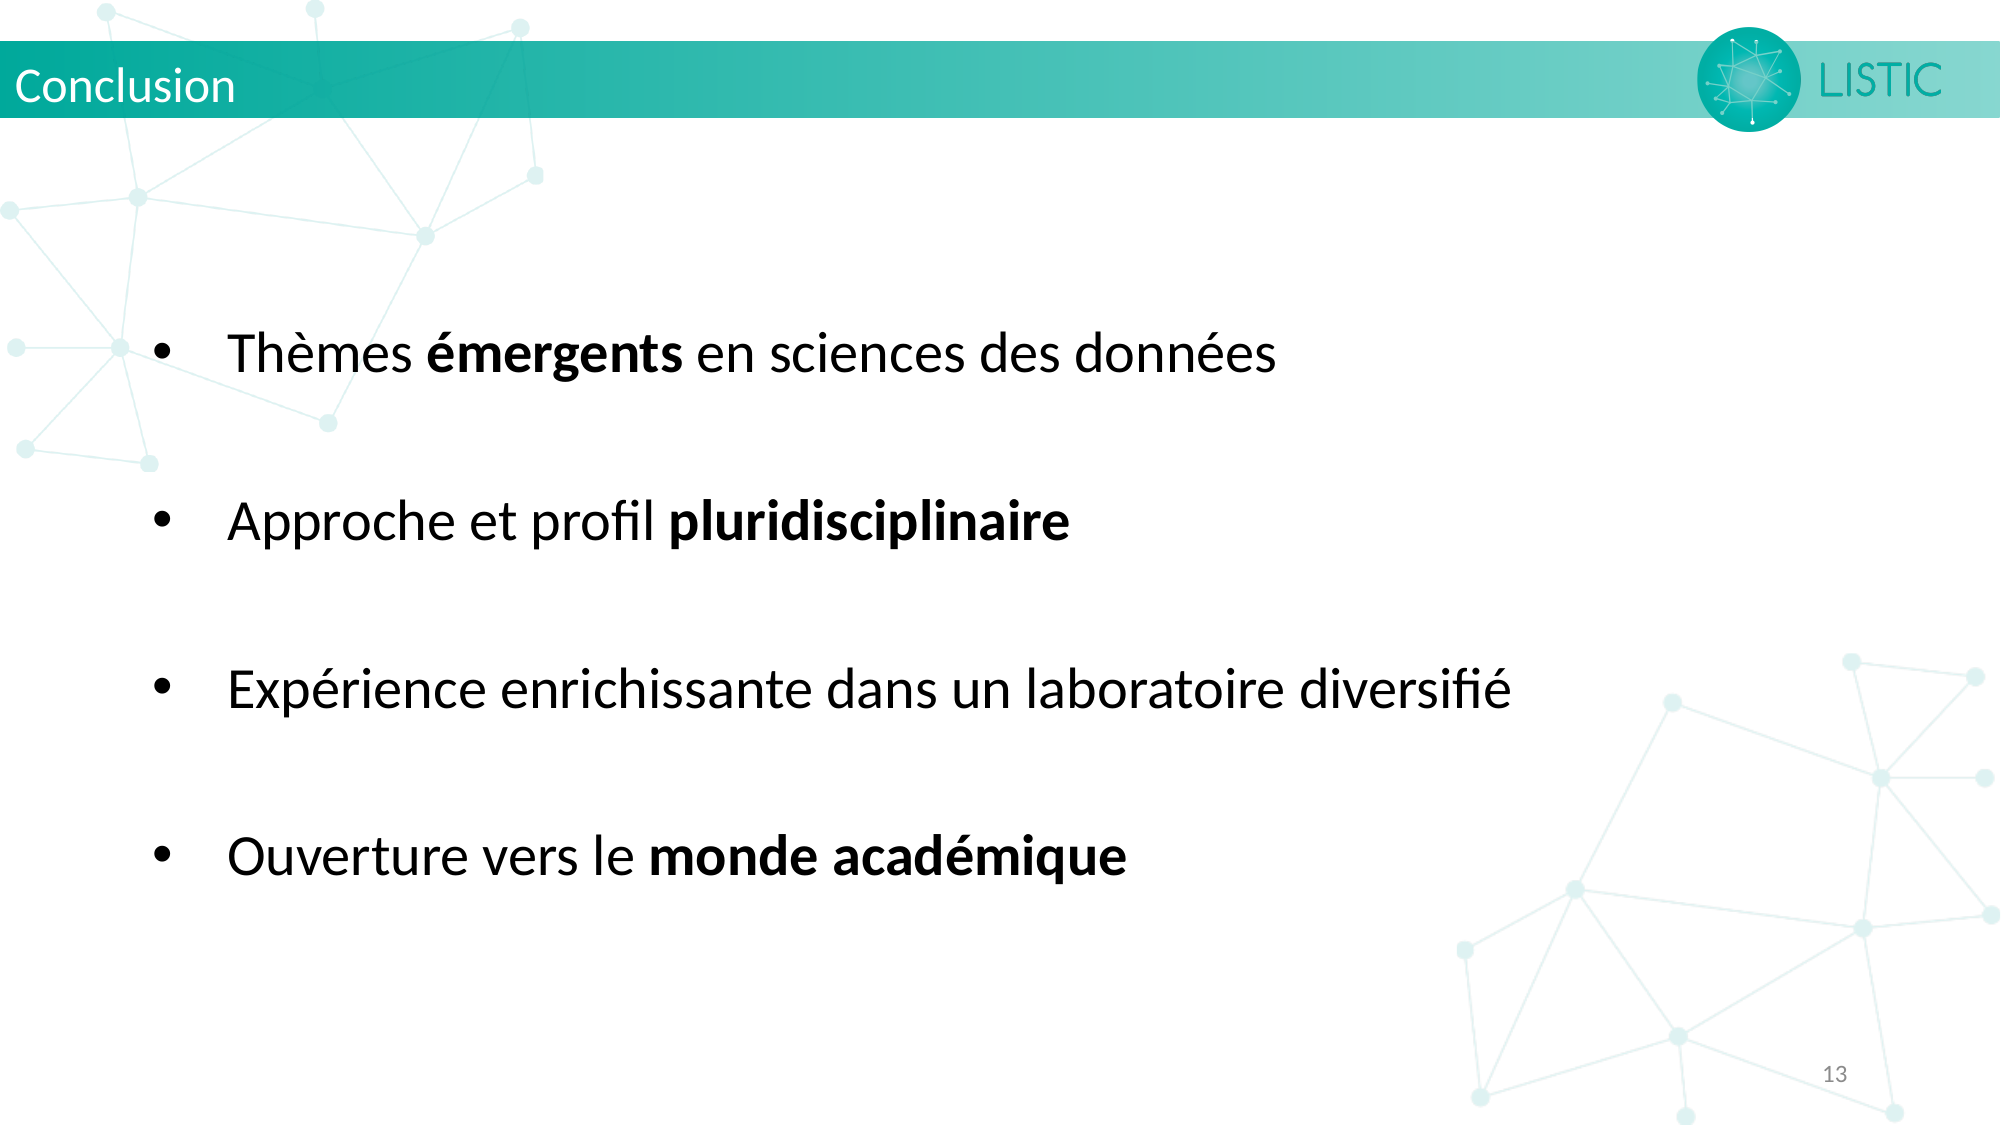

Conclusion
Thèmes émergents en sciences des données

Approche et profil pluridisciplinaire

Expérience enrichissante dans un laboratoire diversifié

Ouverture vers le monde académique

13